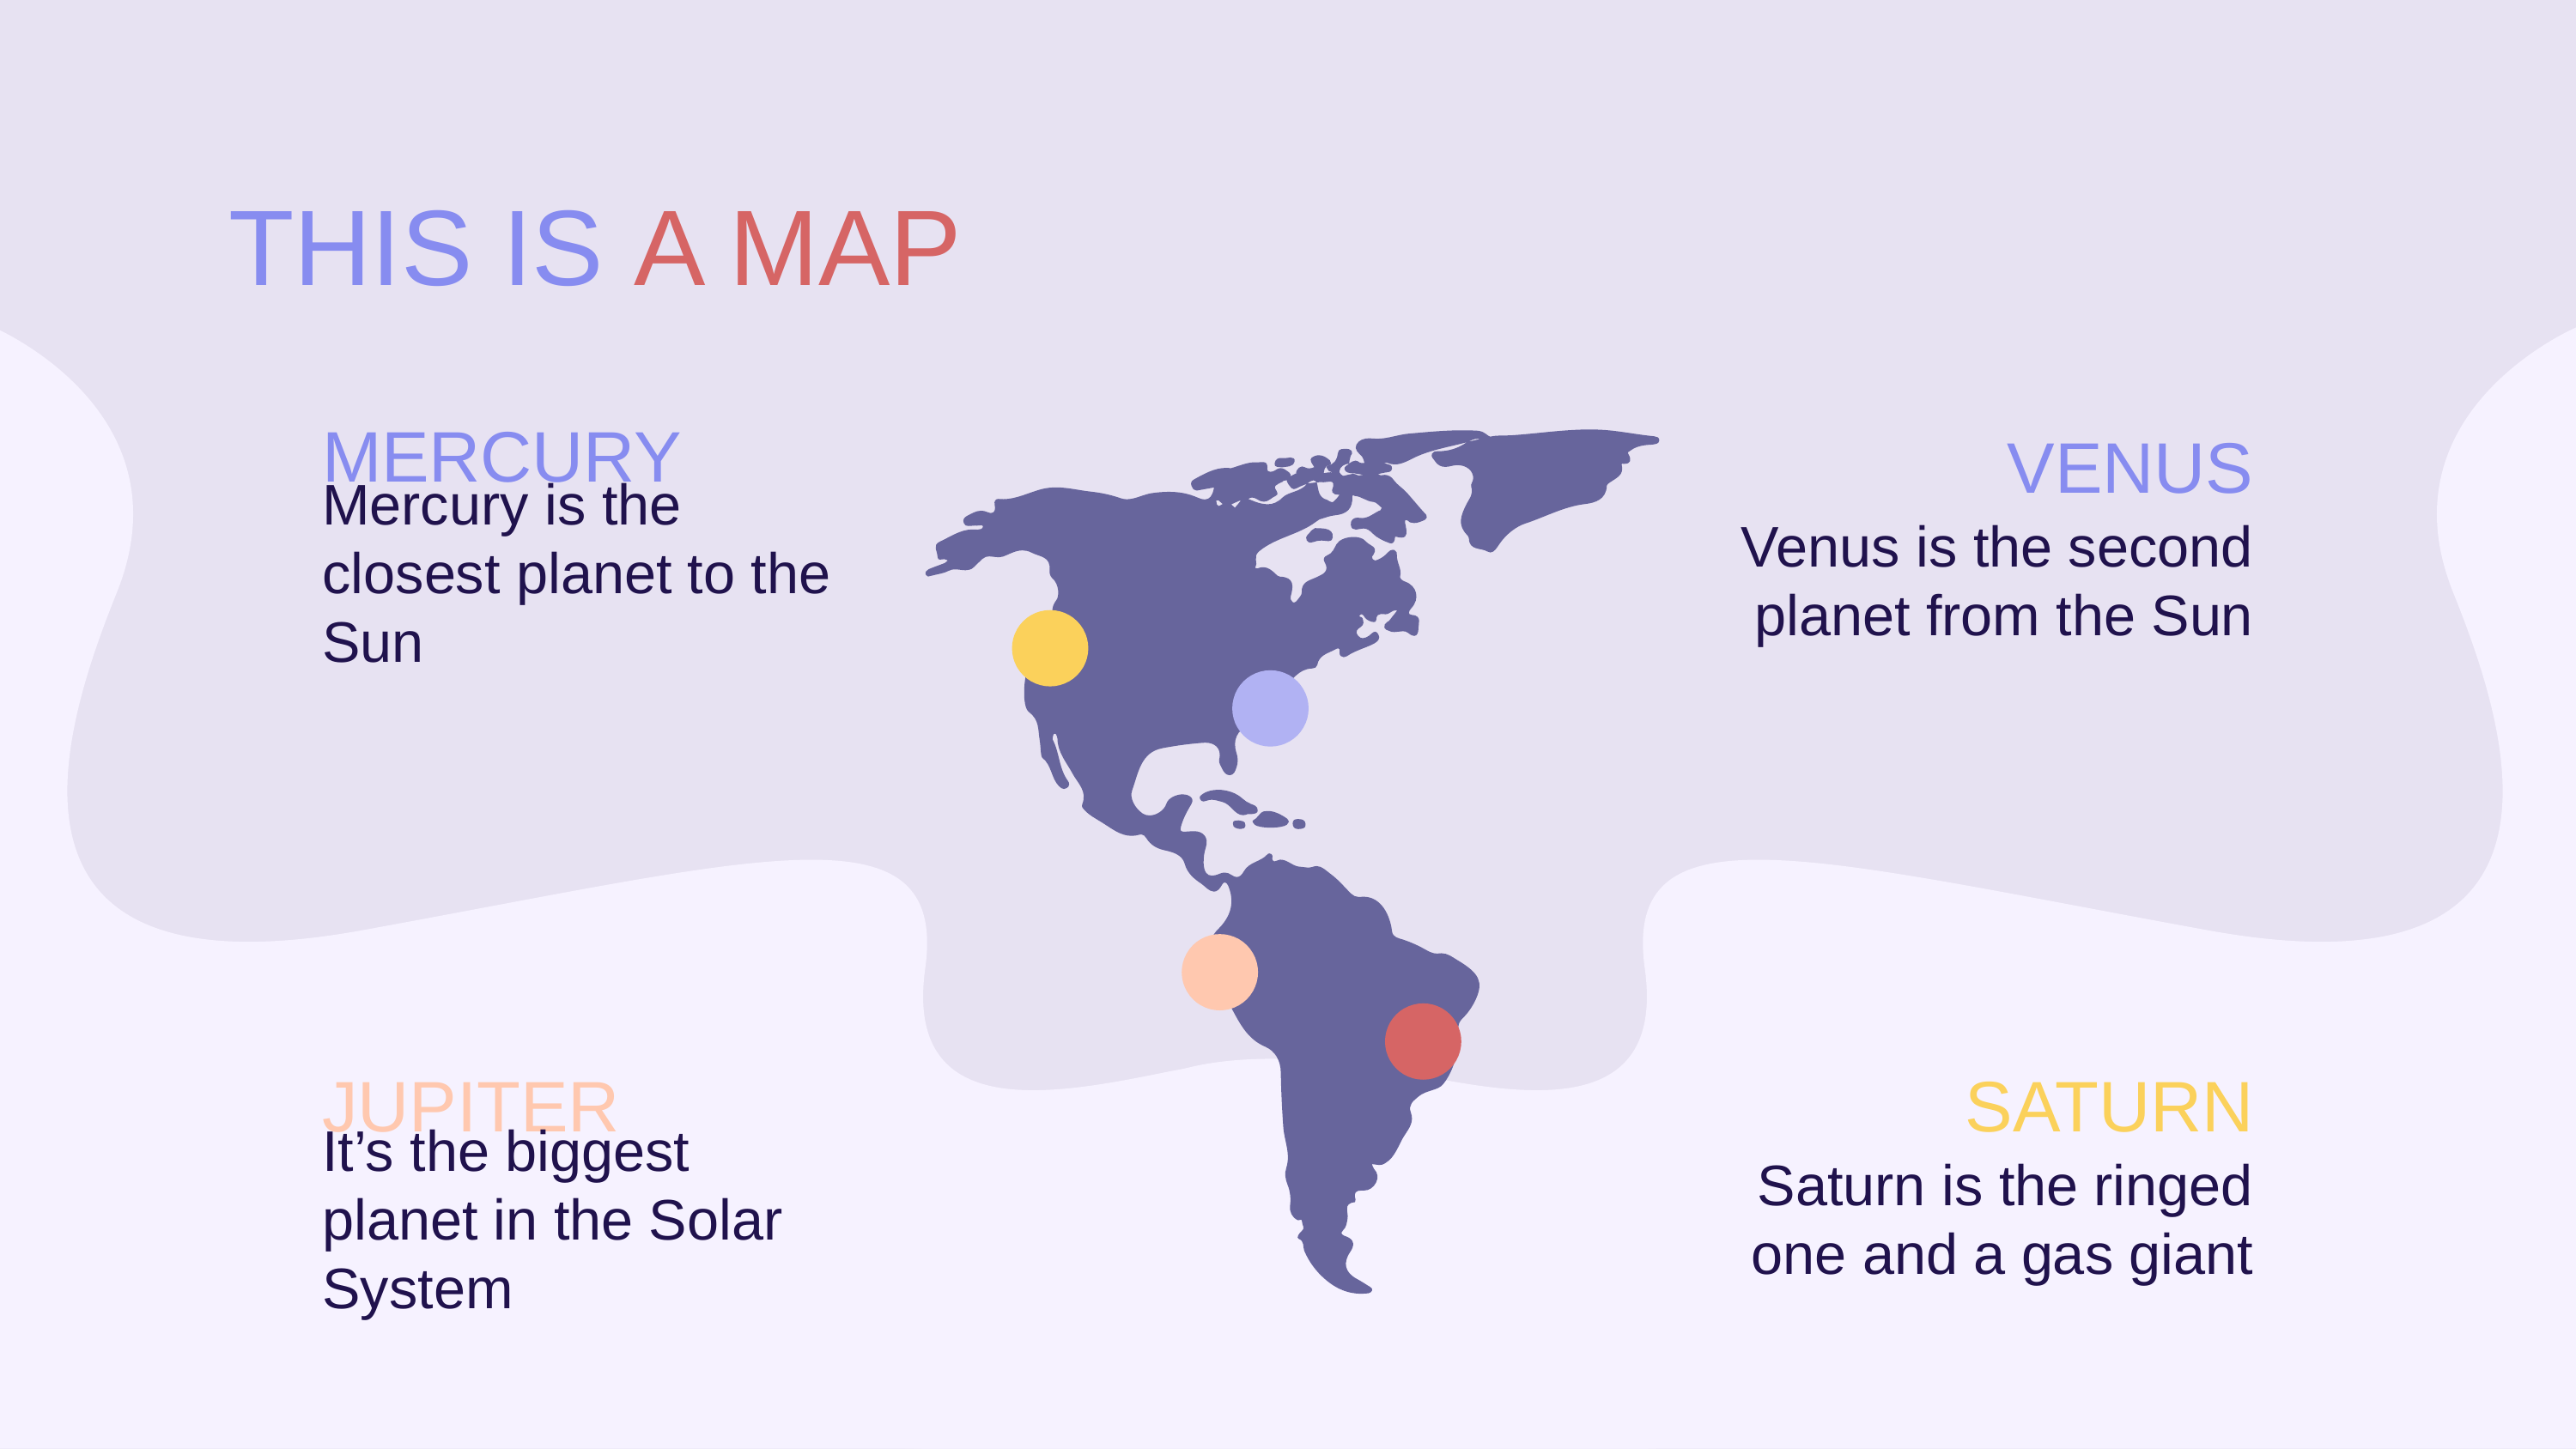

# THIS IS A MAP
MERCURY
VENUS

Mercury is the closest planet to the Sun
Venus is the second planet from the Sun

JUPITER
SATURN
Saturn is the ringed one and a gas giant
It’s the biggest planet in the Solar System